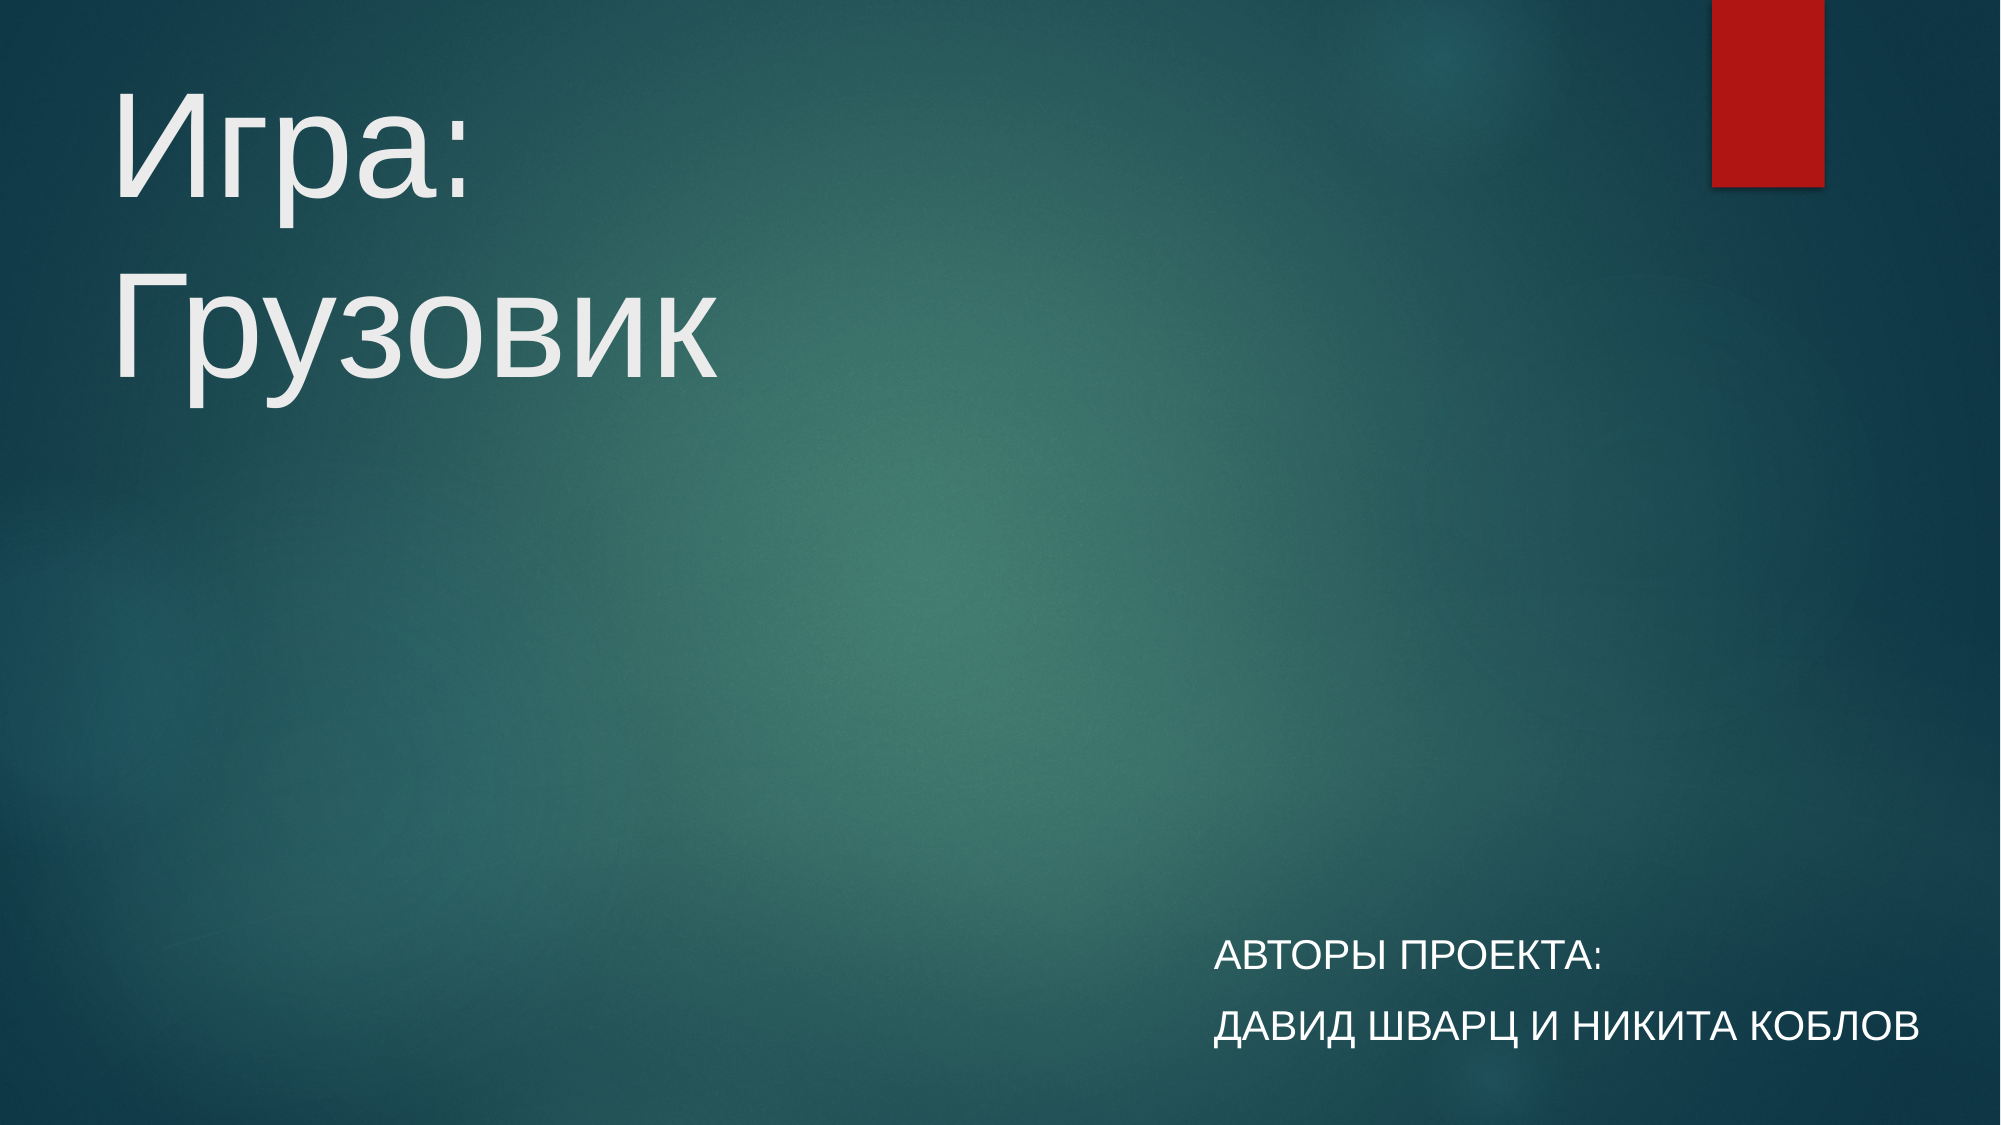

# Игра: Грузовик
Авторы проекта:
Давид Шварц и Никита Коблов